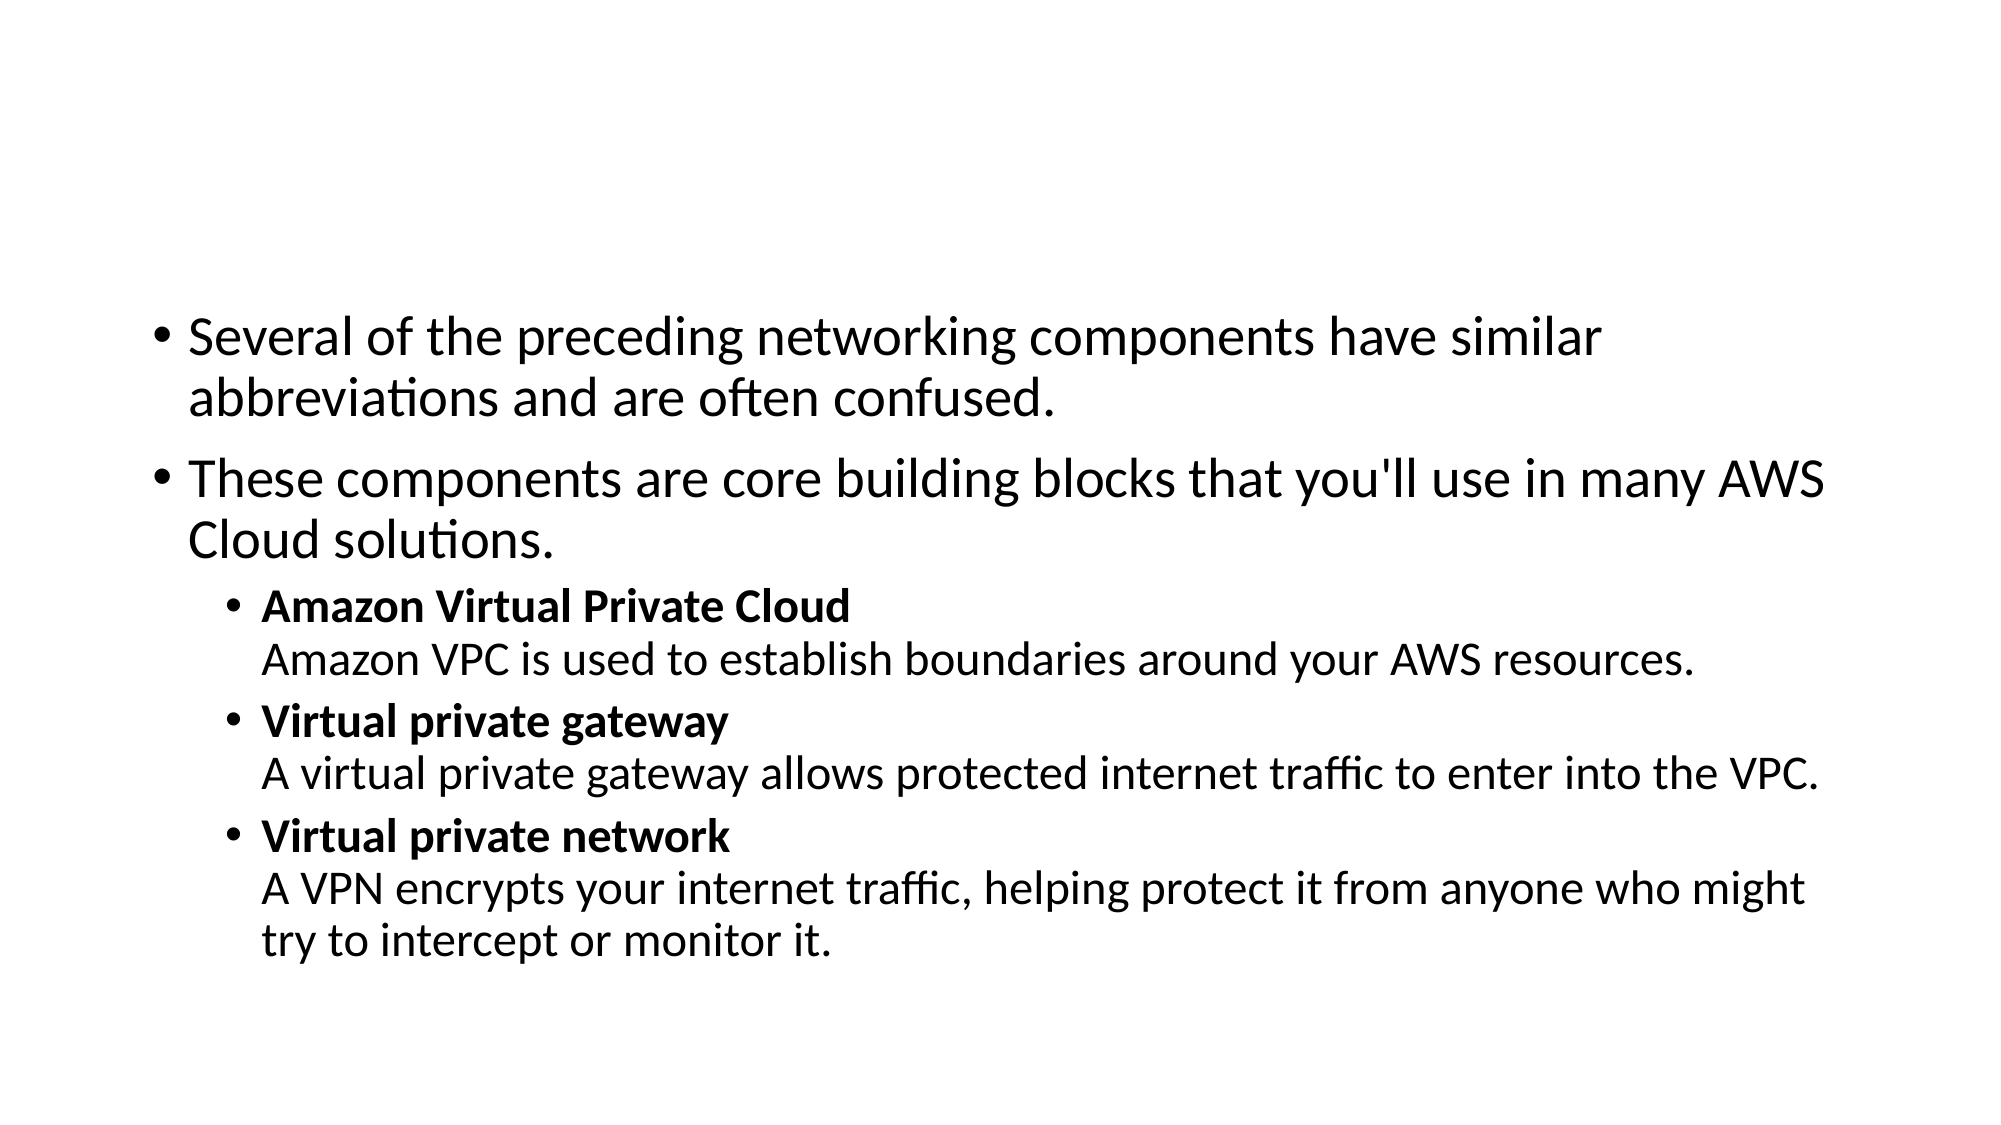

#
Several of the preceding networking components have similar abbreviations and are often confused.
These components are core building blocks that you'll use in many AWS Cloud solutions.
Amazon Virtual Private Cloud
Amazon VPC is used to establish boundaries around your AWS resources.
Virtual private gateway
A virtual private gateway allows protected internet traffic to enter into the VPC.
Virtual private network
A VPN encrypts your internet traffic, helping protect it from anyone who might try to intercept or monitor it.